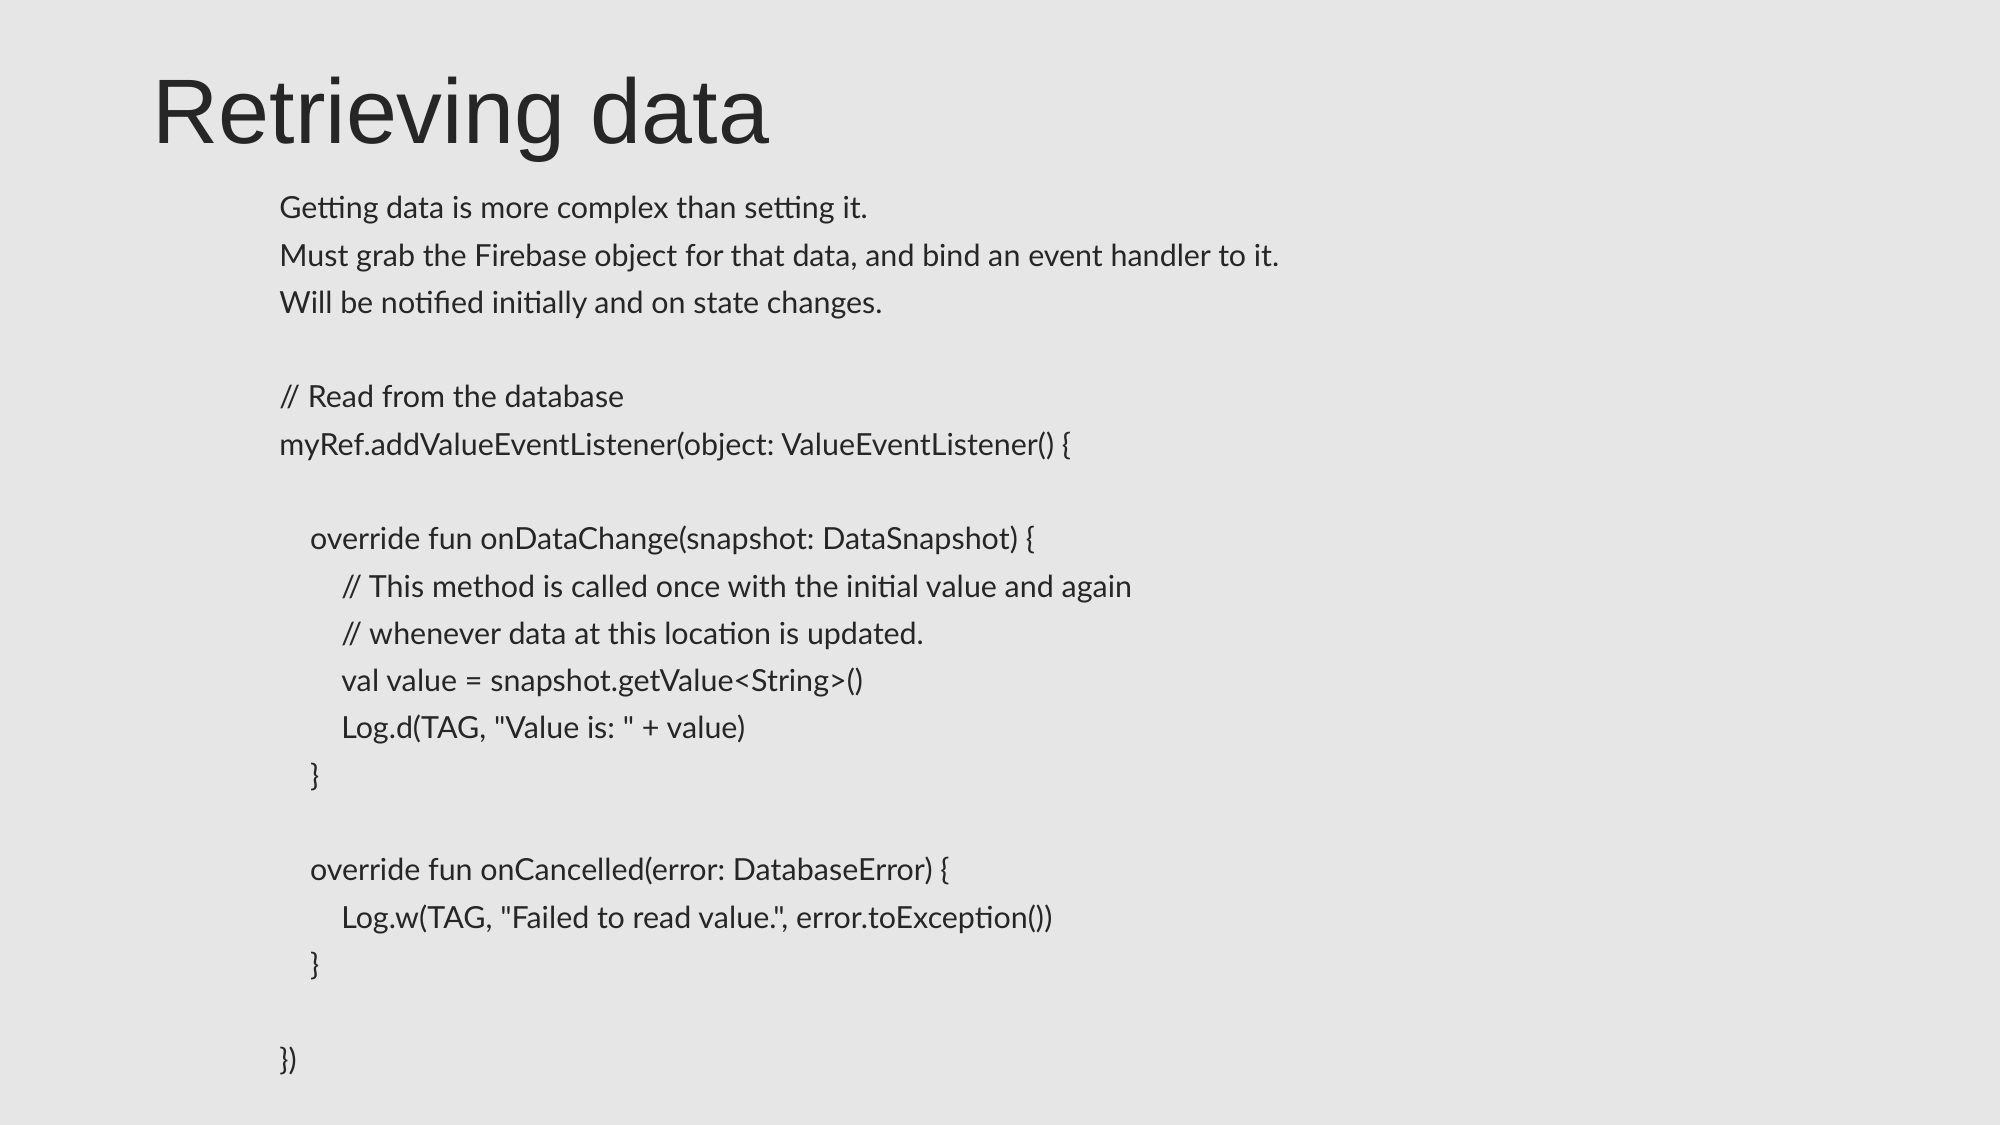

# Retrieving data
Getting data is more complex than setting it.
Must grab the Firebase object for that data, and bind an event handler to it.
Will be notified initially and on state changes.

// Read from the database
myRef.addValueEventListener(object: ValueEventListener() {

    override fun onDataChange(snapshot: DataSnapshot) {
        // This method is called once with the initial value and again
        // whenever data at this location is updated.
        val value = snapshot.getValue<String>()
        Log.d(TAG, "Value is: " + value)
    }

    override fun onCancelled(error: DatabaseError) {
        Log.w(TAG, "Failed to read value.", error.toException())
    }

})